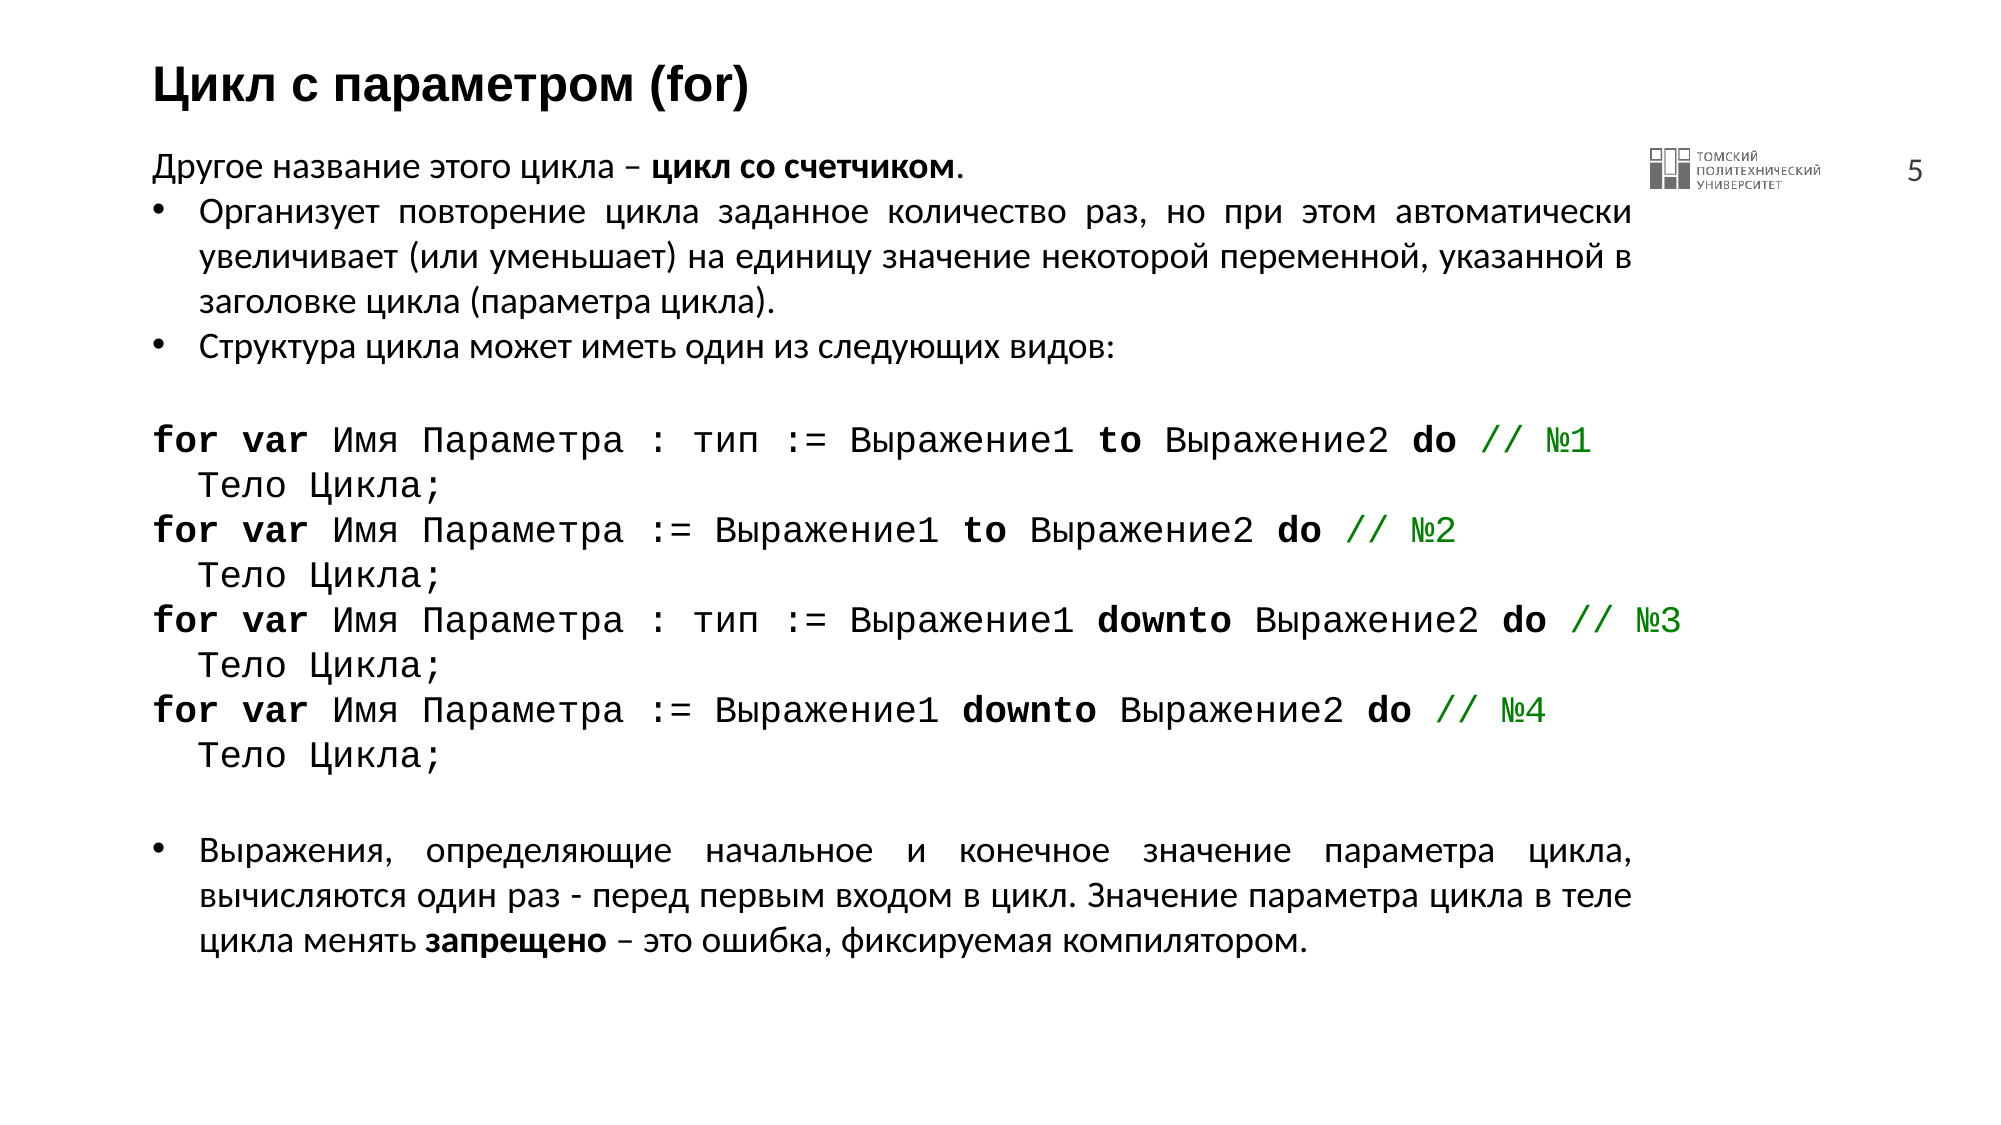

# Цикл с параметром (for)
Другое название этого цикла – цикл со счетчиком.
Организует повторение цикла заданное количество раз, но при этом автоматически увеличивает (или уменьшает) на единицу значение некоторой переменной, указанной в заголовке цикла (параметра цикла).
Структура цикла может иметь один из следующих видов:
for var Имя Параметра : тип := Выражение1 to Выражение2 do // №1
  Тело Цикла;
for var Имя Параметра := Выражение1 to Выражение2 do // №2
  Тело Цикла;
for var Имя Параметра : тип := Выражение1 downto Выражение2 do // №3
  Тело Цикла;
for var Имя Параметра := Выражение1 downto Выражение2 do // №4
  Тело Цикла;
Выражения, определяющие начальное и конечное значение параметра цикла, вычисляются один раз - перед первым входом в цикл. Значение параметра цикла в теле цикла менять запрещено – это ошибка, фиксируемая компилятором.